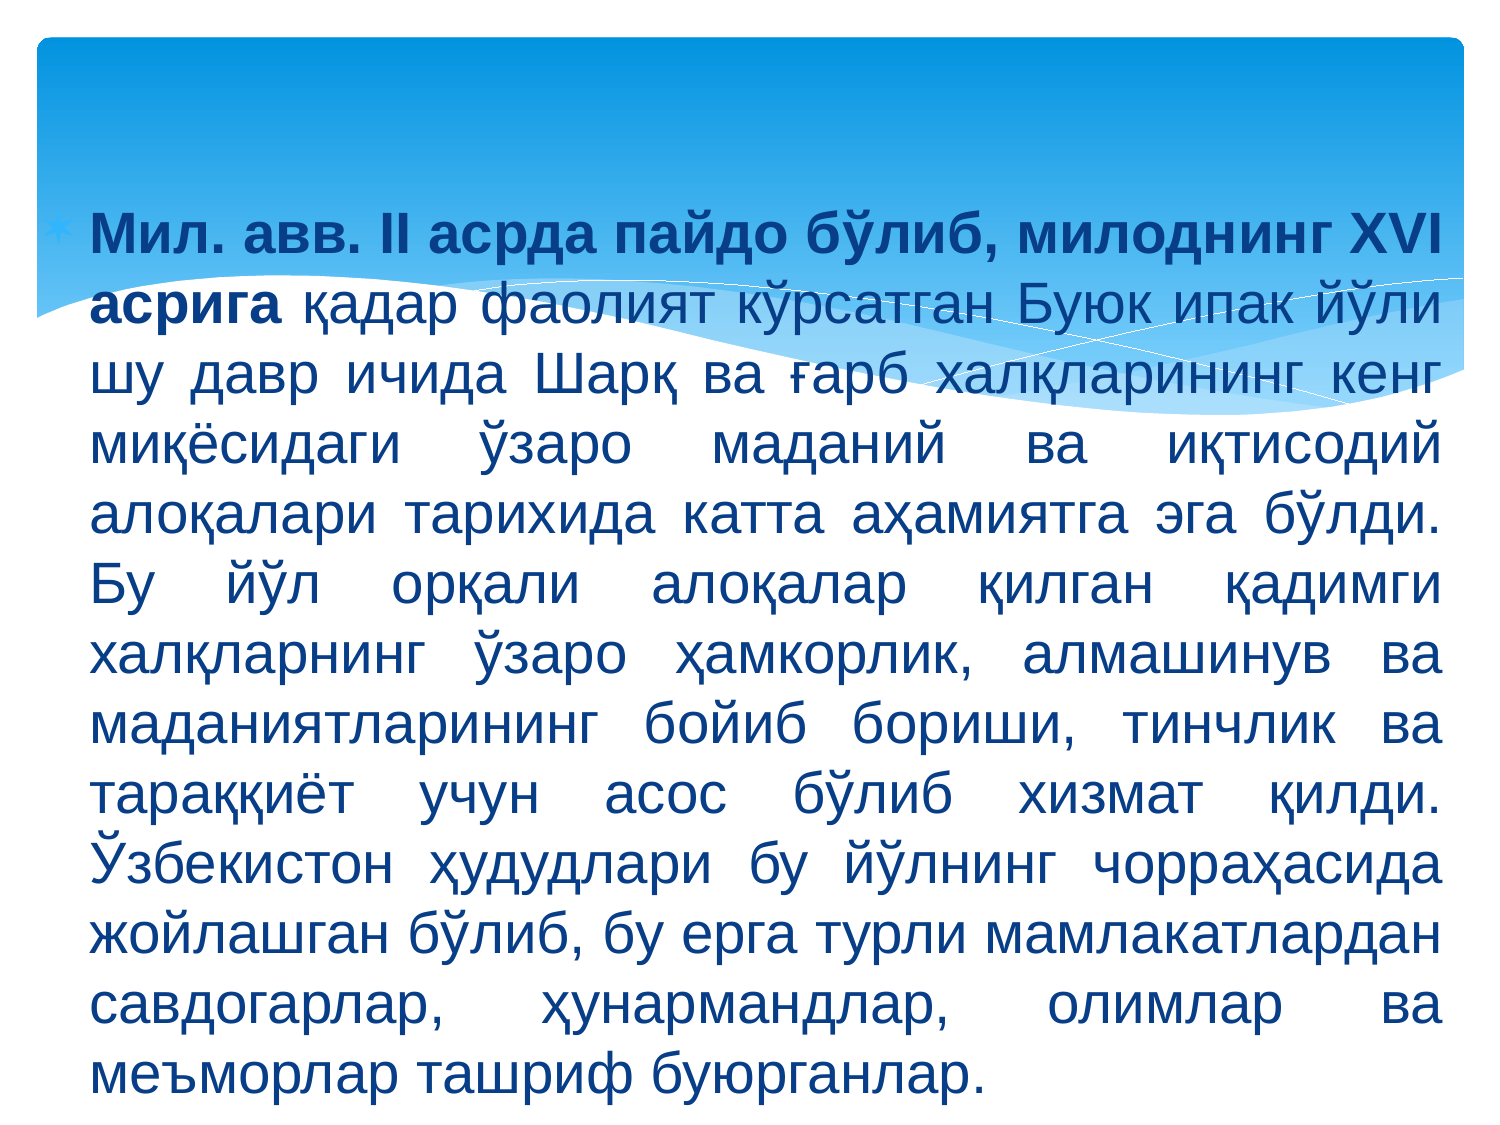

Мил. авв. II асрда пайдо бўлиб, милоднинг XVI асрига қадар фаолият кўрсатган Буюк ипак йўли шу давр ичида Шарқ ва ғарб халқларининг кенг миқёсидаги ўзаро маданий ва иқтисодий алоқалари тарихида катта аҳамиятга эга бўлди. Бу йўл орқали алоқалар қилган қадимги халқларнинг ўзаро ҳамкорлик, алмашинув ва маданиятларининг бойиб бориши, тинчлик ва тараққиёт учун асос бўлиб хизмат қилди. Ўзбекистон ҳудудлари бу йўлнинг чорраҳасида жойлашган бўлиб, бу ерга турли мамлакатлардан савдогарлар, ҳунармандлар, олимлар ва меъморлар ташриф буюрганлар.